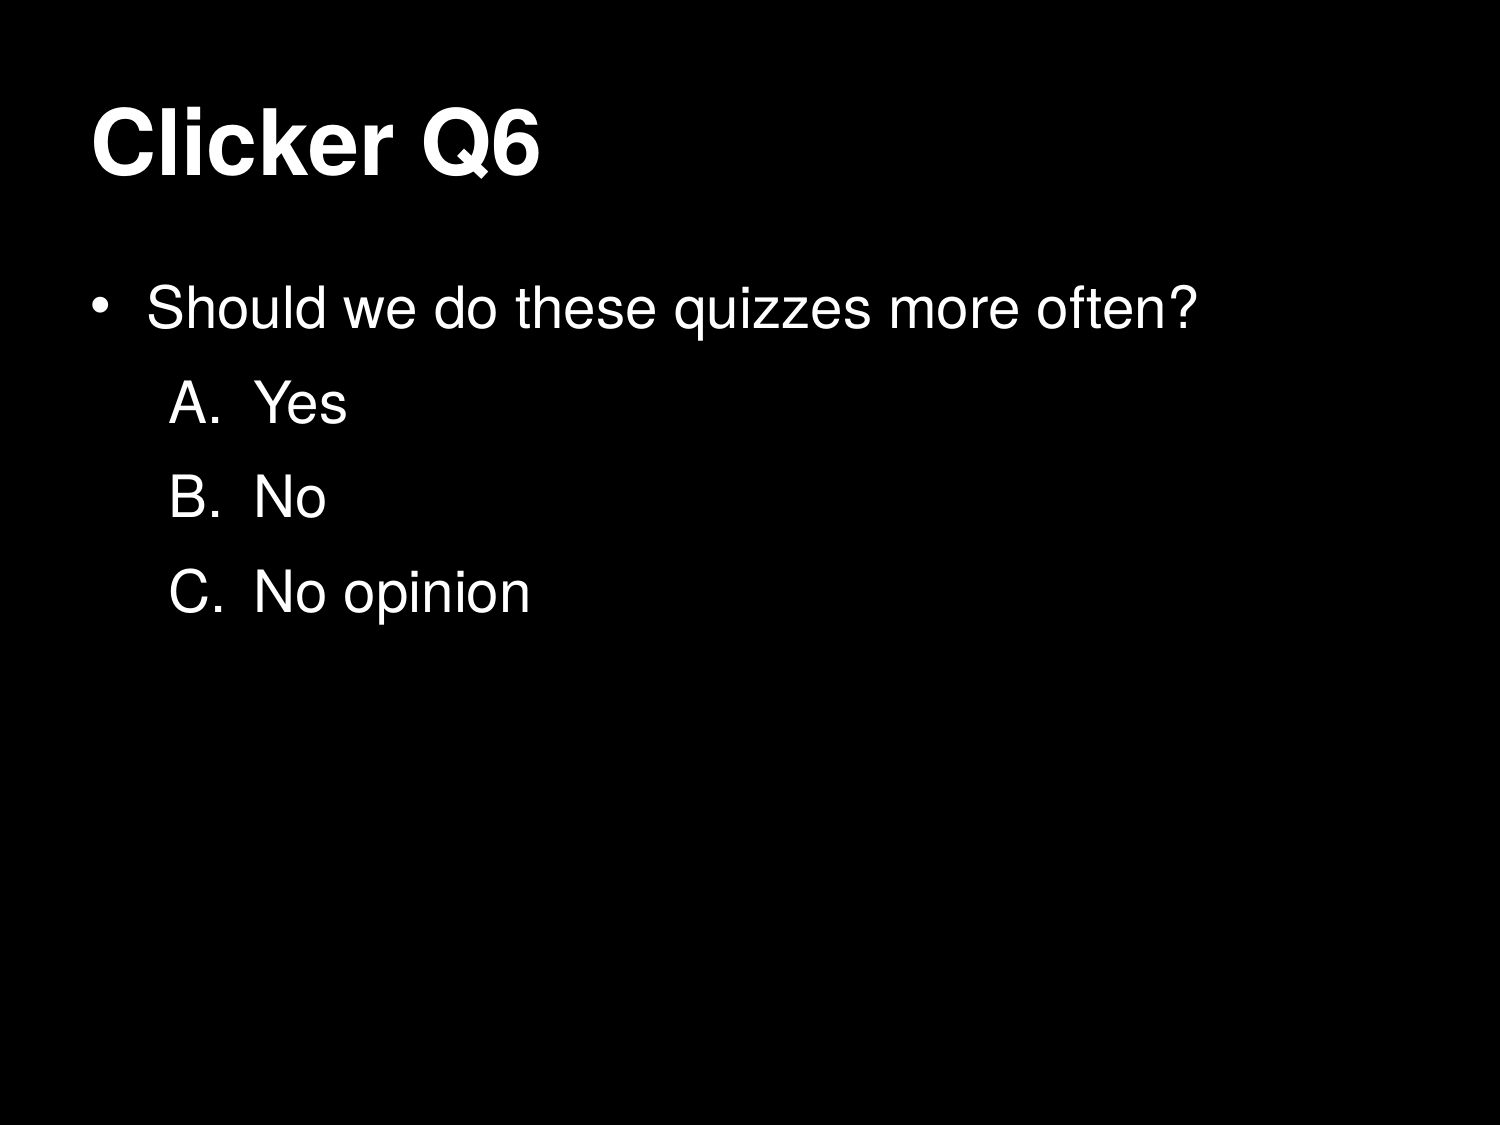

# Clicker Q6
Should we do these quizzes more often?
Yes
No
No opinion